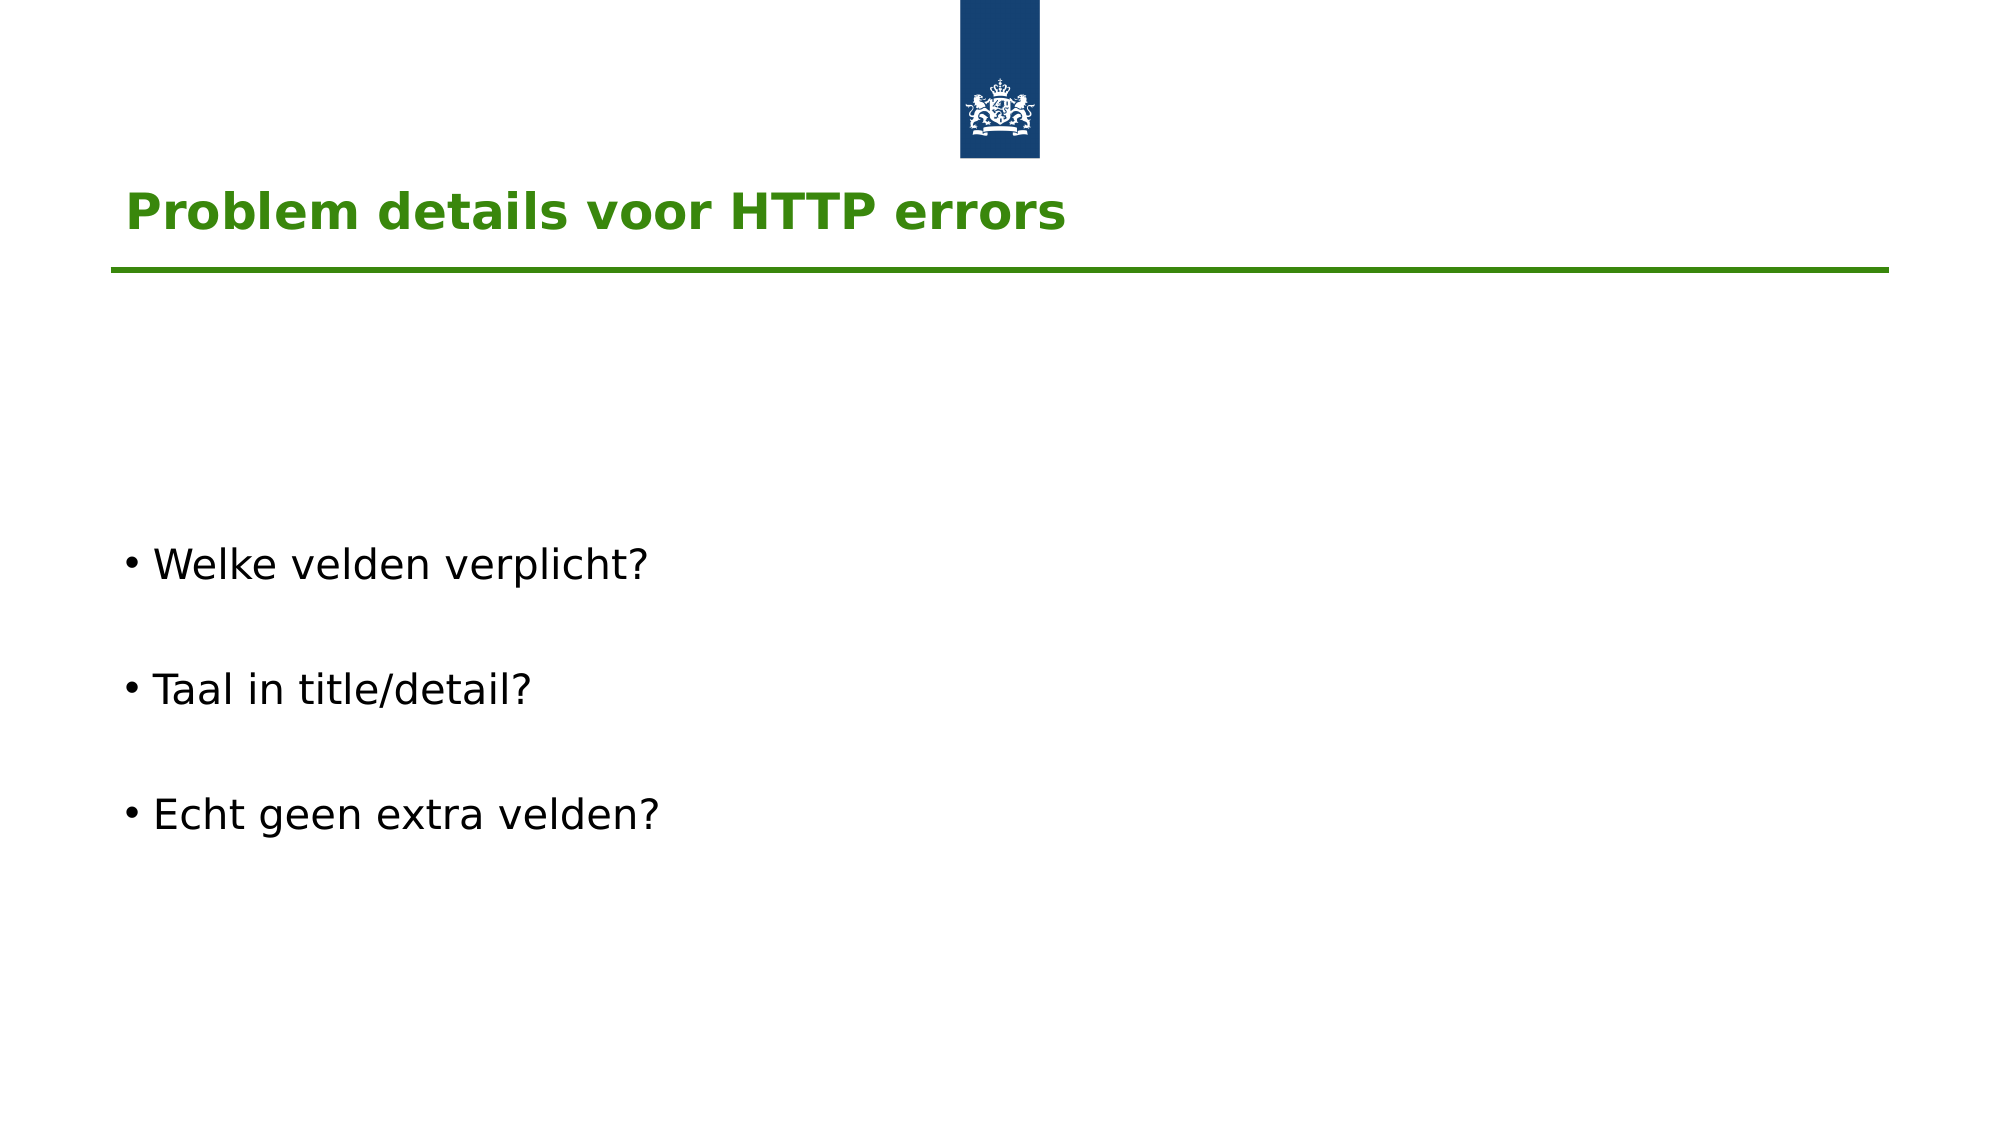

# Problem details voor HTTP errors
Welke velden verplicht?
Taal in title/detail?
Echt geen extra velden?